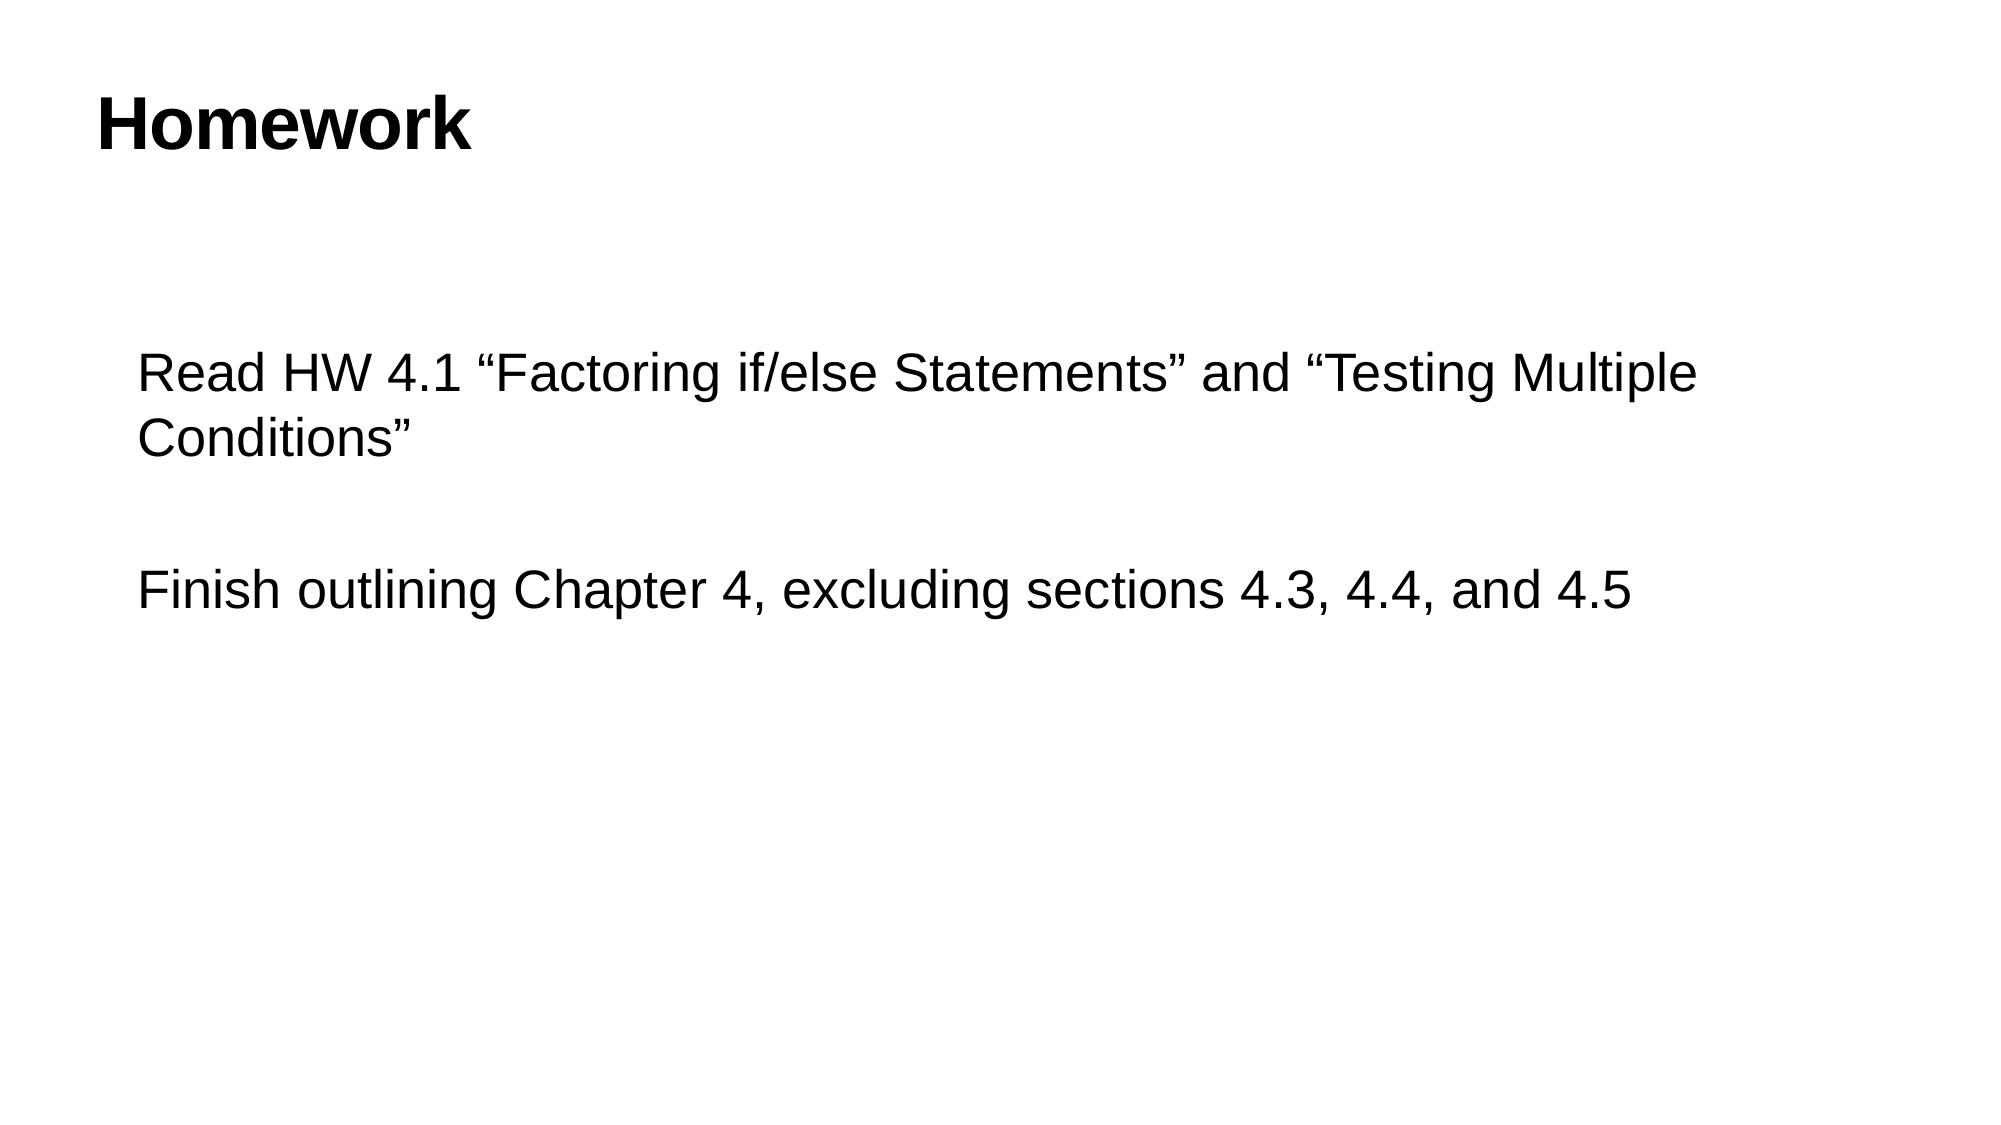

# Homework
Read HW 4.1 “Factoring if/else Statements” and “Testing Multiple Conditions”

Finish outlining Chapter 4, excluding sections 4.3, 4.4, and 4.5